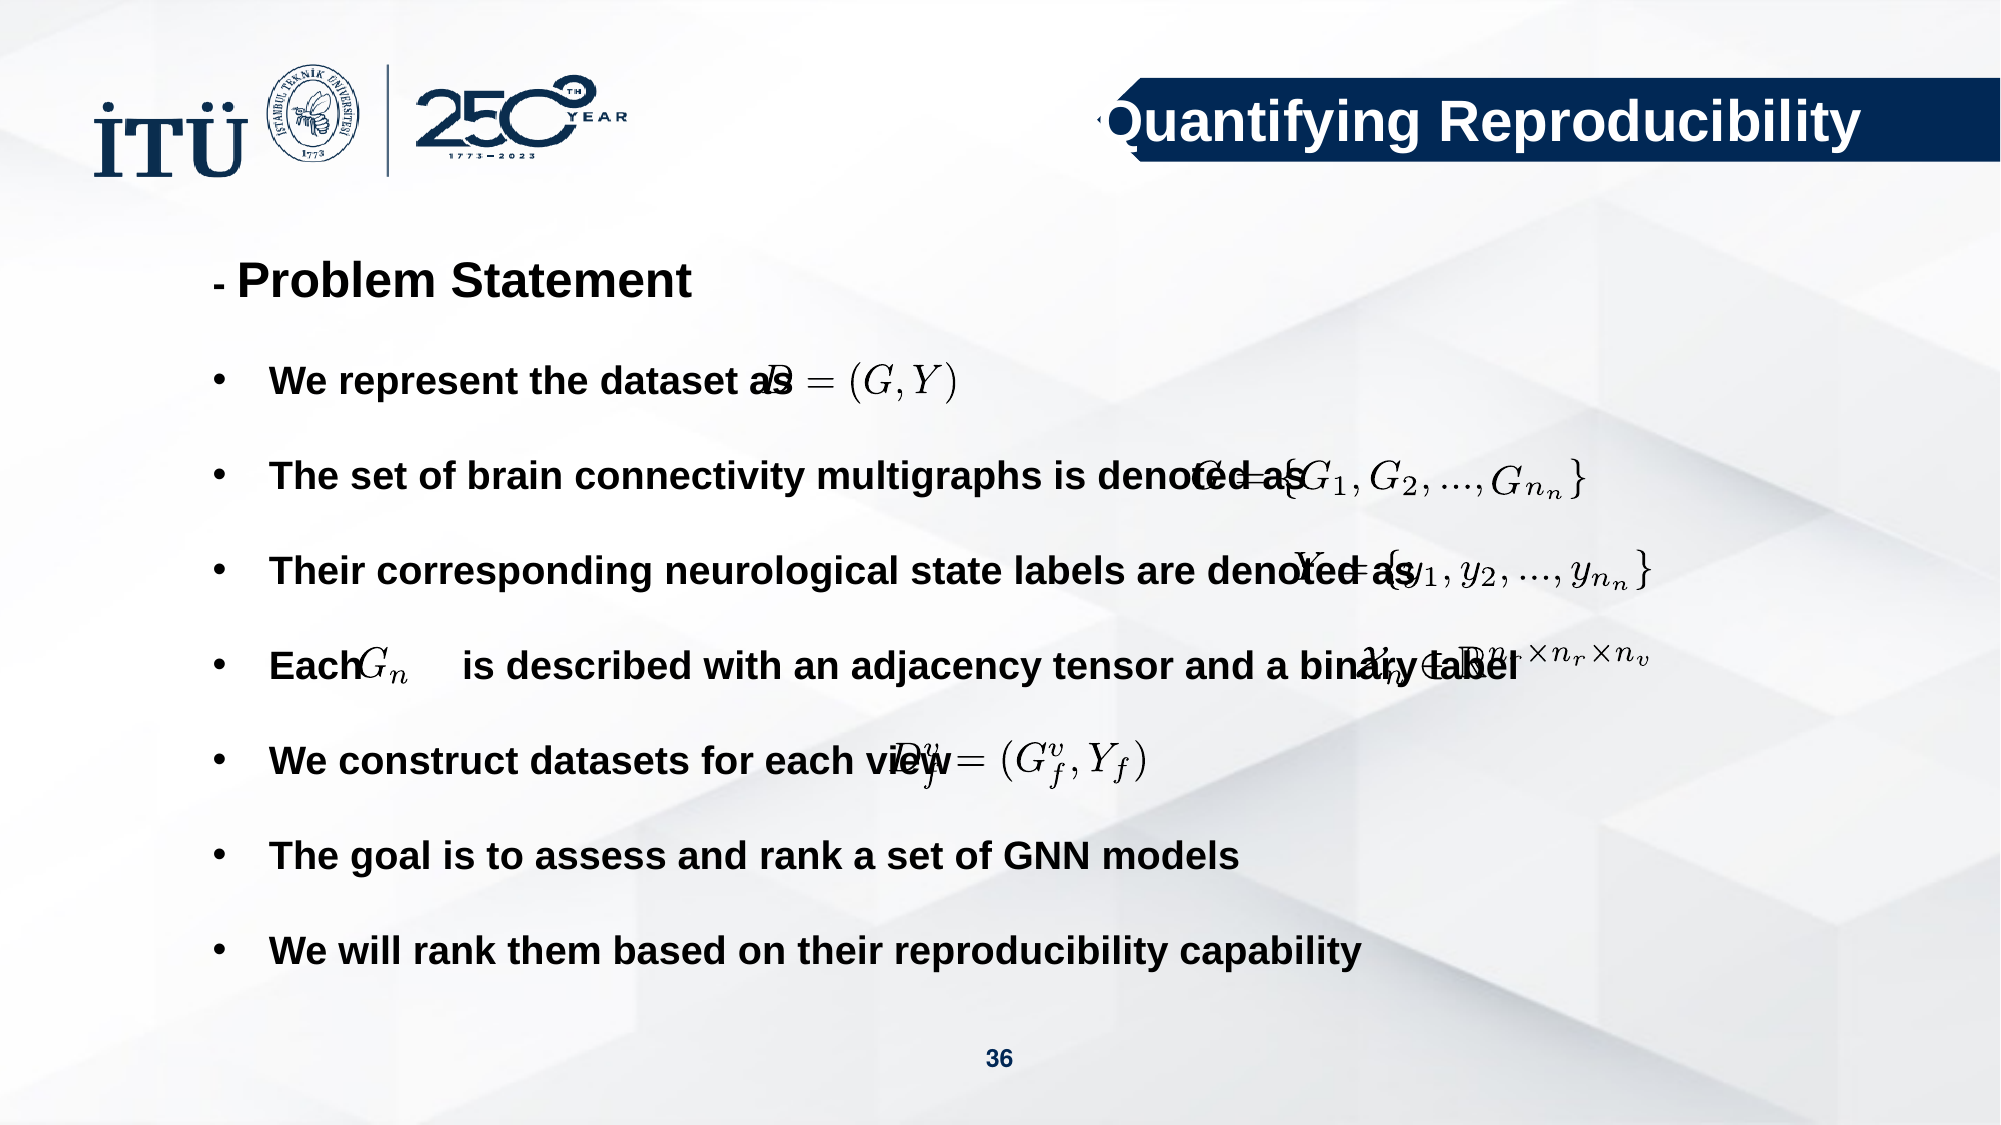

Quantifying Reproducibility
- Problem Statement

We represent the dataset as

The set of brain connectivity multigraphs is denoted as

Their corresponding neurological state labels are denoted as

Each         is described with an adjacency tensor and a binary label

We construct datasets for each view

The goal is to assess and rank a set of GNN models

We will rank them based on their reproducibility capability

36